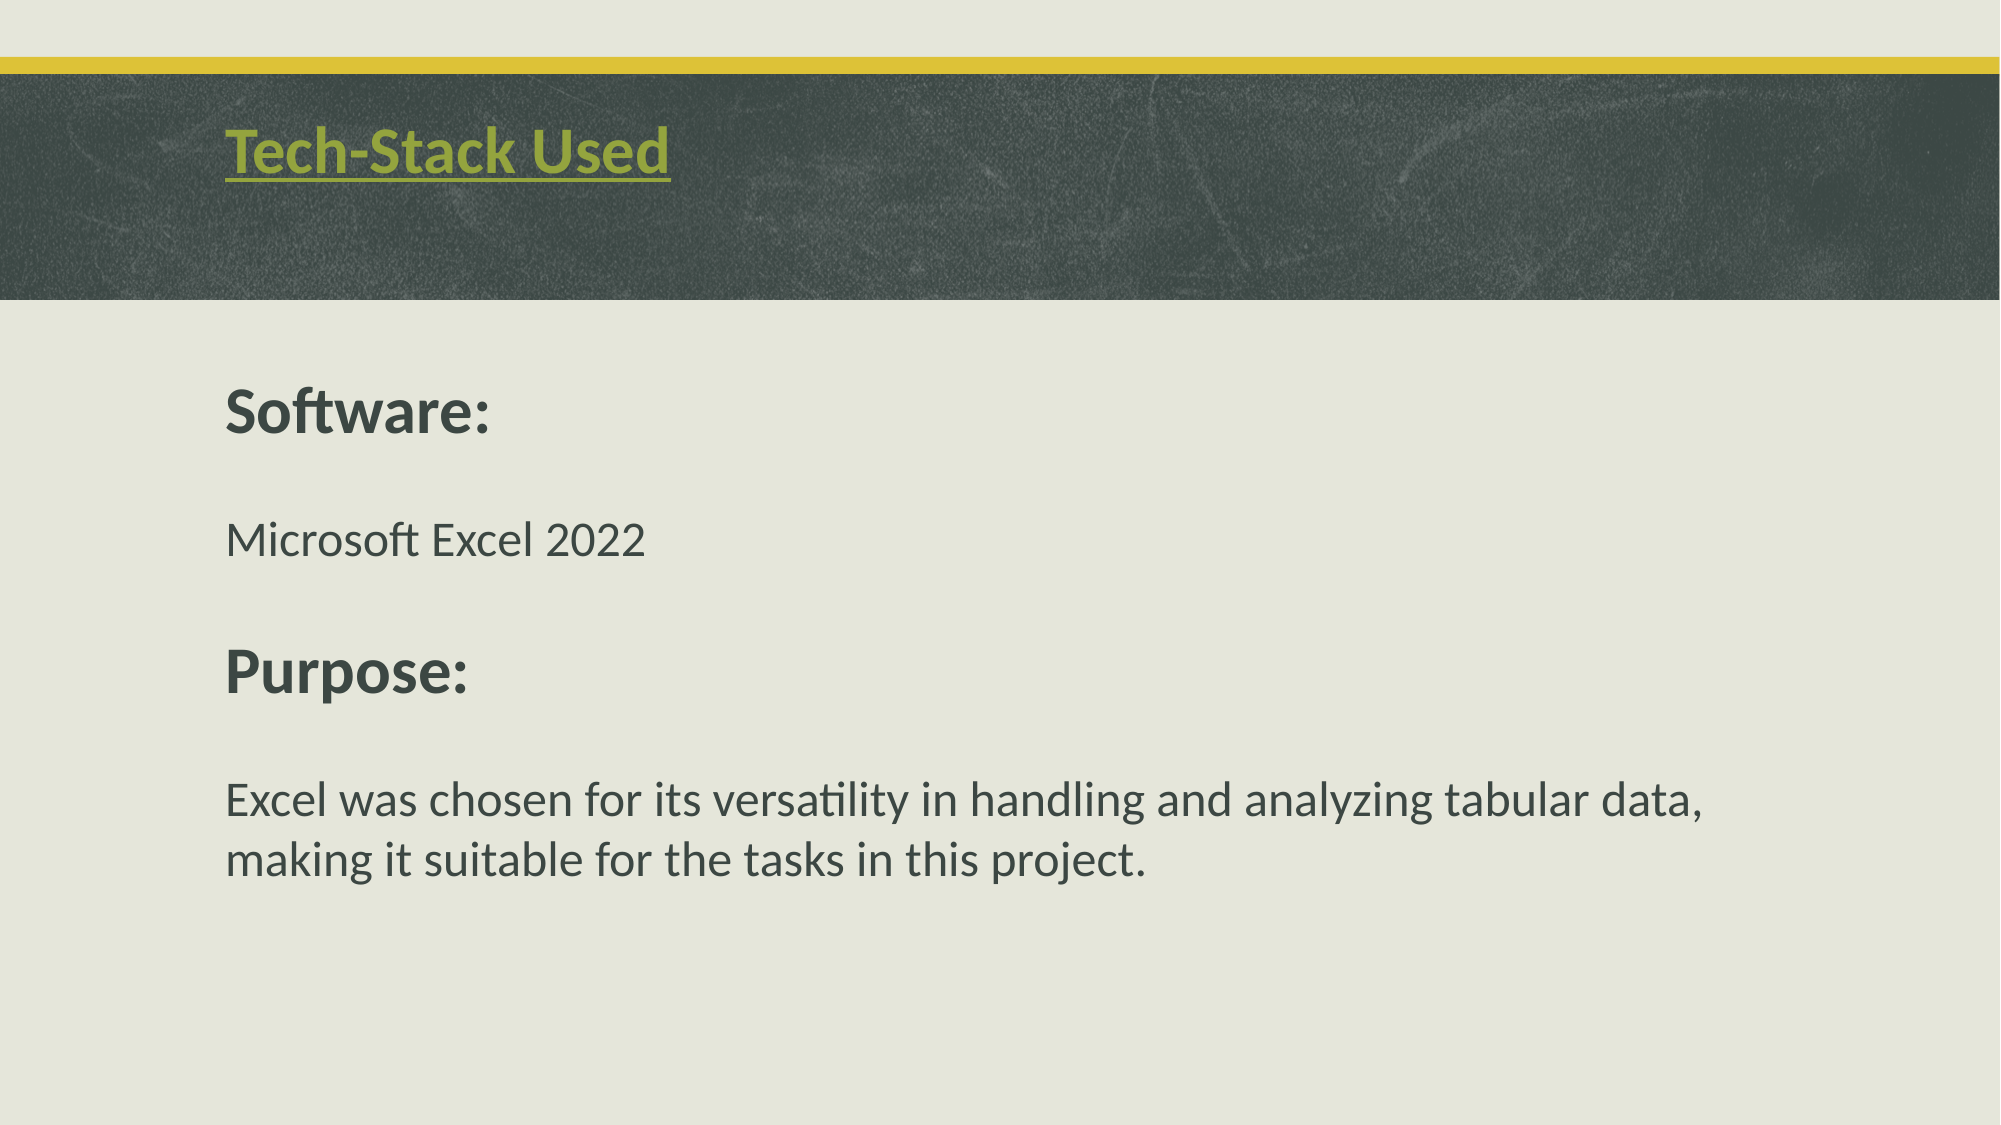

# Tech-Stack Used
Software:

Microsoft Excel 2022

Purpose:

Excel was chosen for its versatility in handling and analyzing tabular data, making it suitable for the tasks in this project.